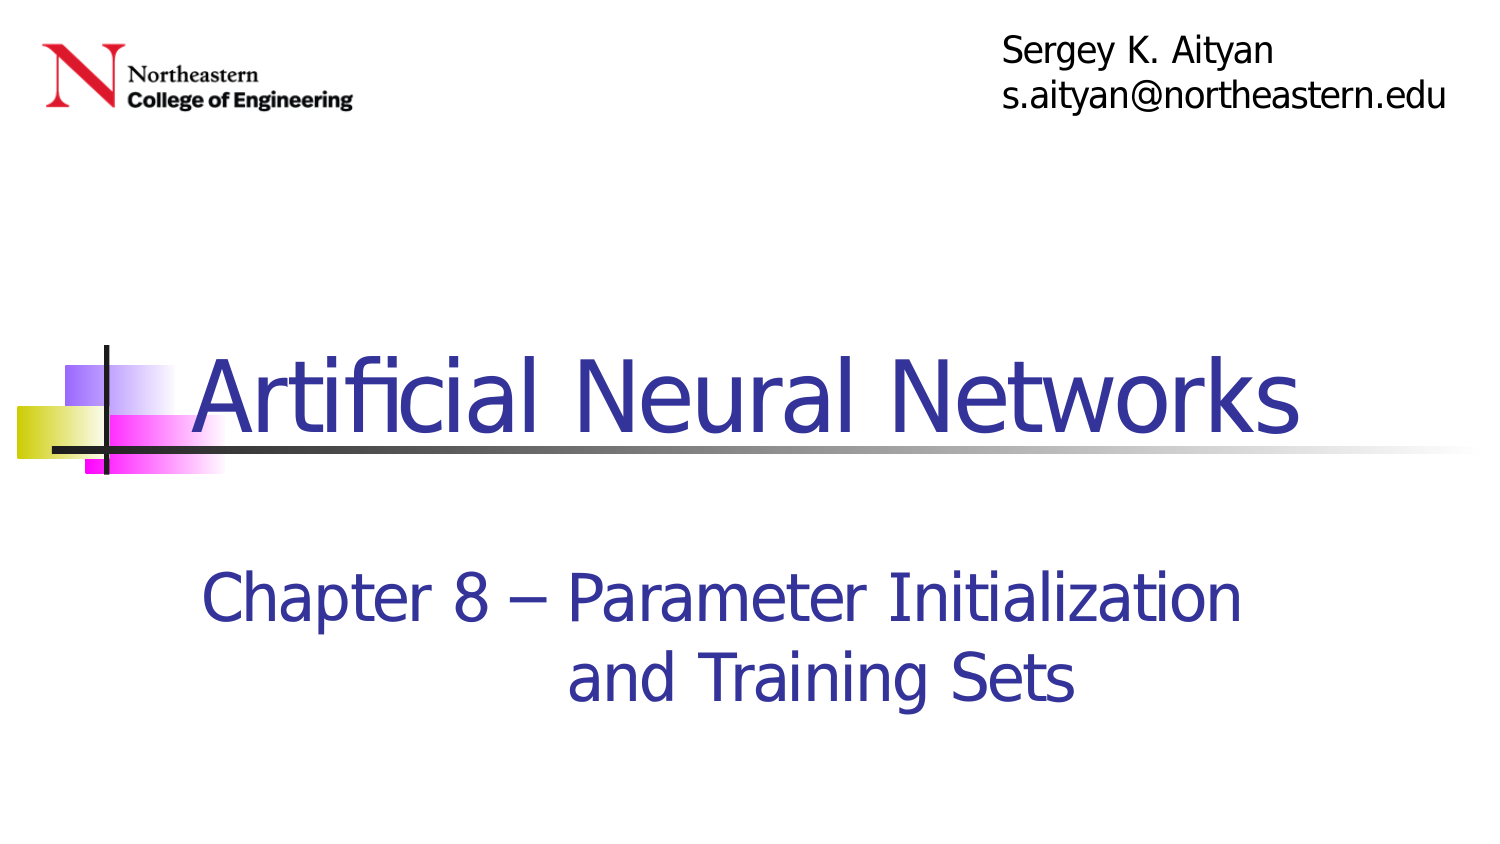

# Chapter 8 – Parameter Initialization and Training Sets